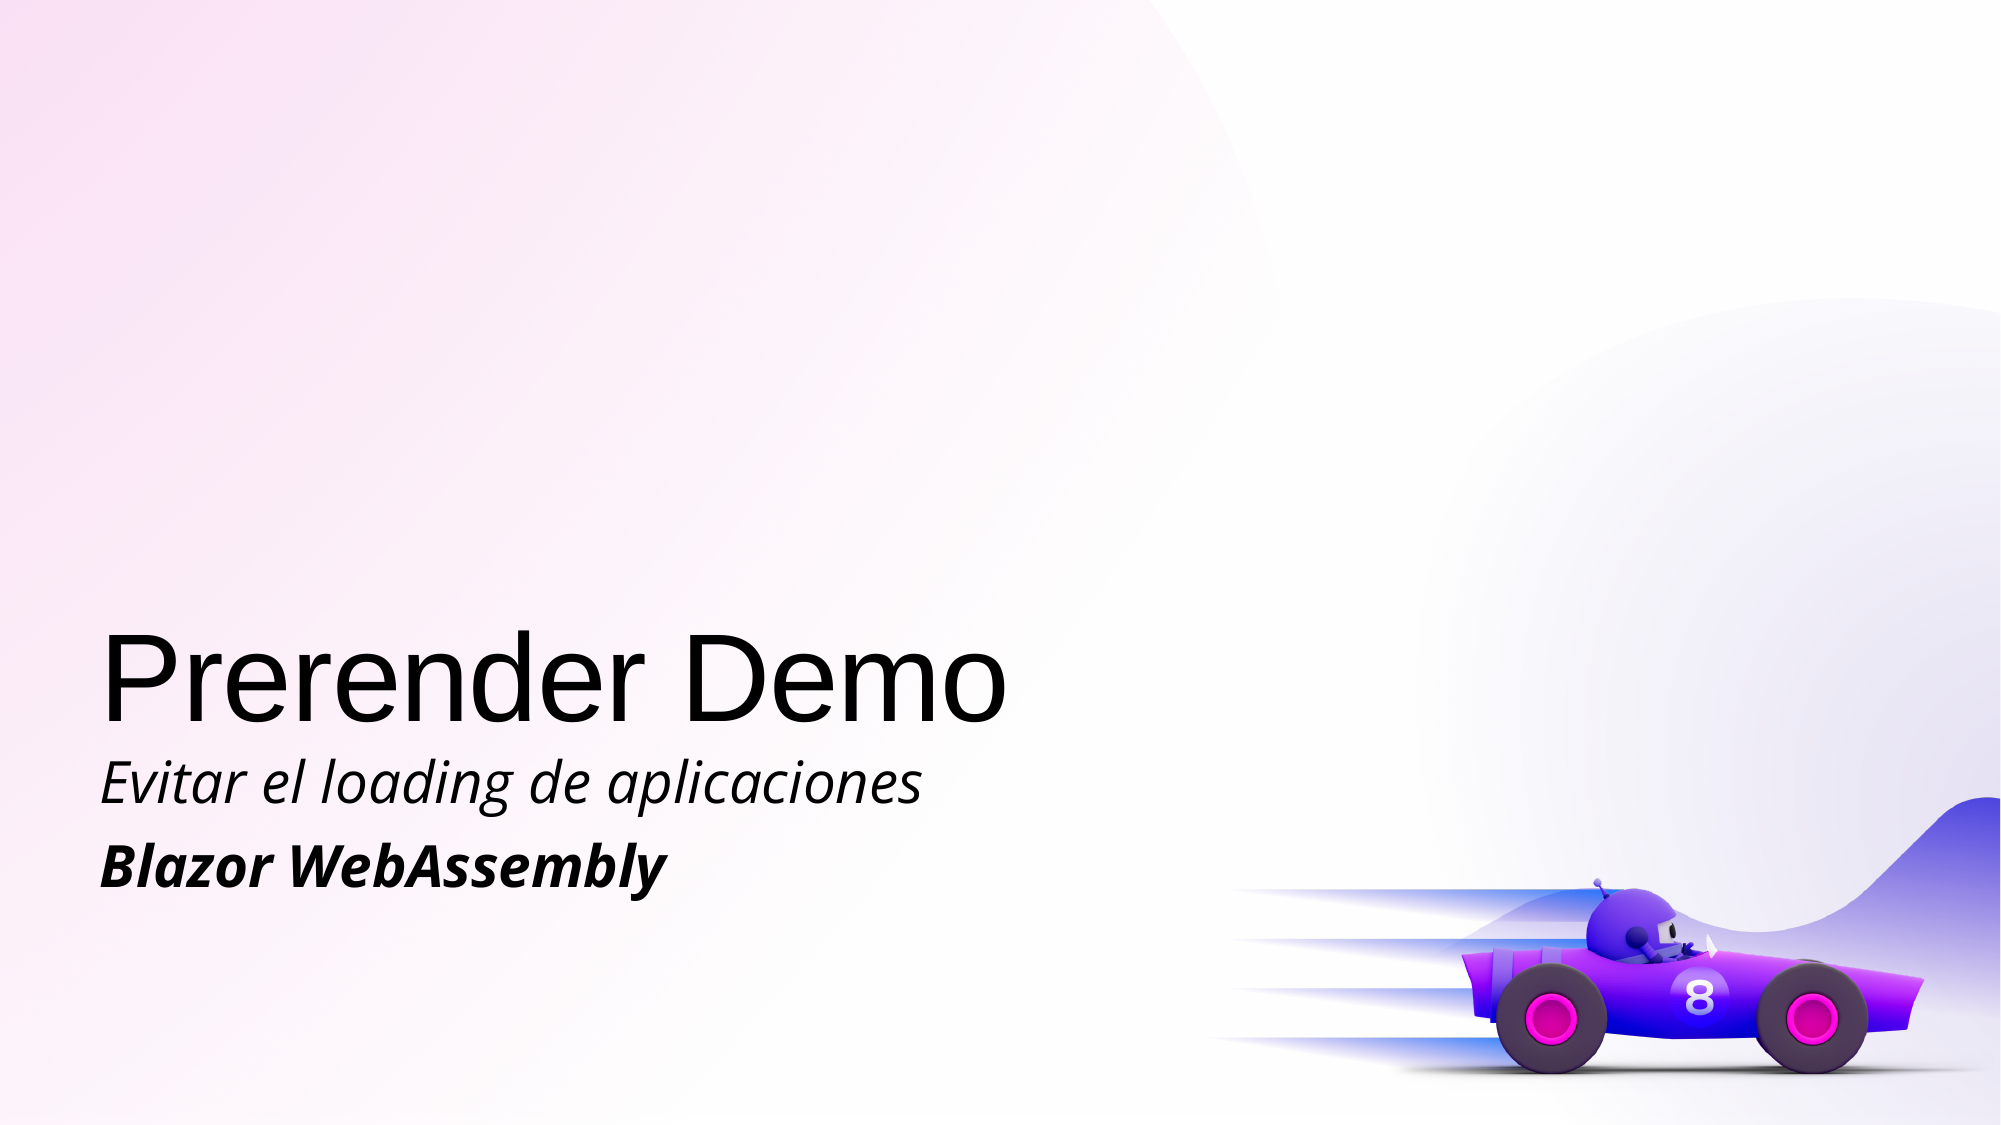

# Prerender Demo
Evitar el loading de aplicaciones
Blazor WebAssembly